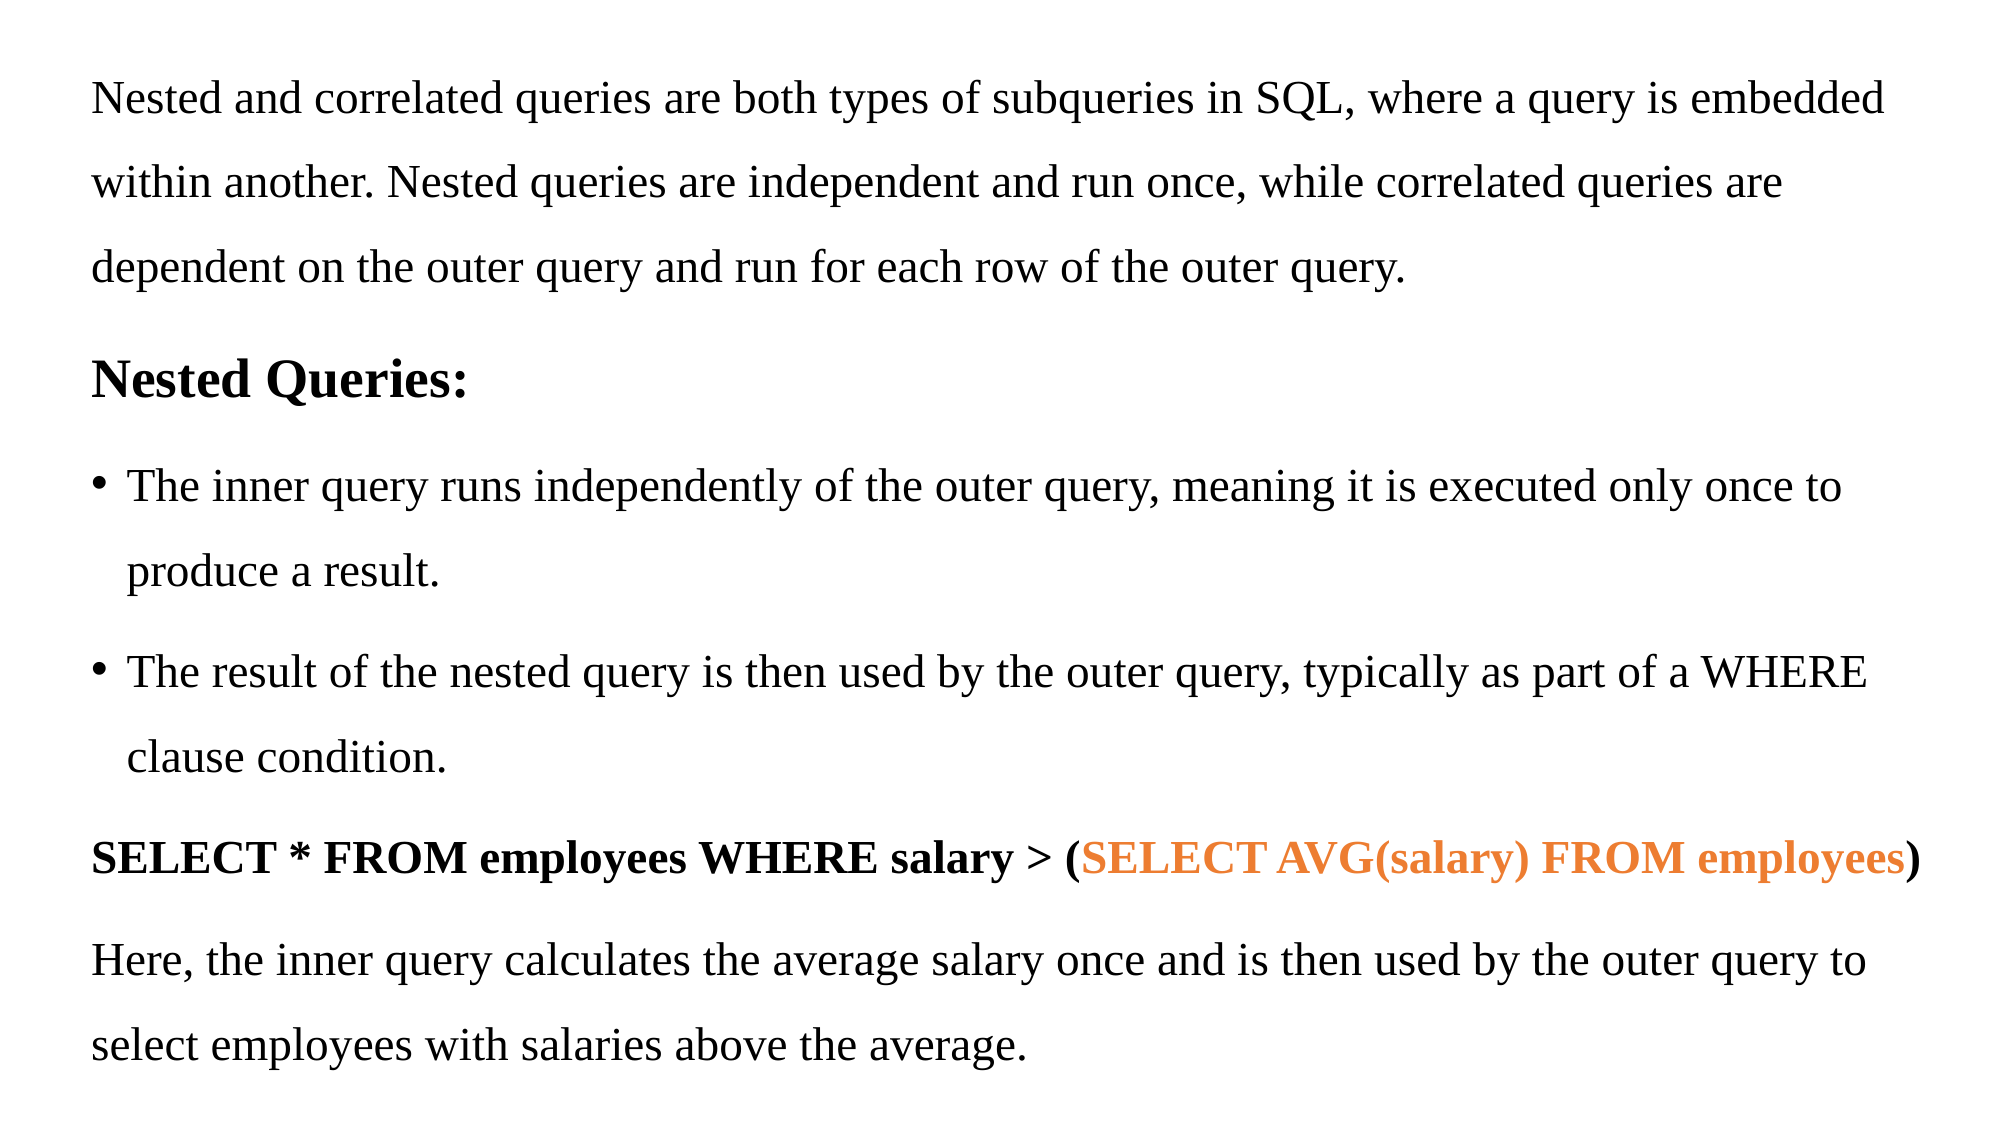

Nested and correlated queries are both types of subqueries in SQL, where a query is embedded within another. Nested queries are independent and run once, while correlated queries are dependent on the outer query and run for each row of the outer query.
Nested Queries:
The inner query runs independently of the outer query, meaning it is executed only once to produce a result.
The result of the nested query is then used by the outer query, typically as part of a WHERE clause condition.
SELECT * FROM employees WHERE salary > (SELECT AVG(salary) FROM employees)
Here, the inner query calculates the average salary once and is then used by the outer query to select employees with salaries above the average.